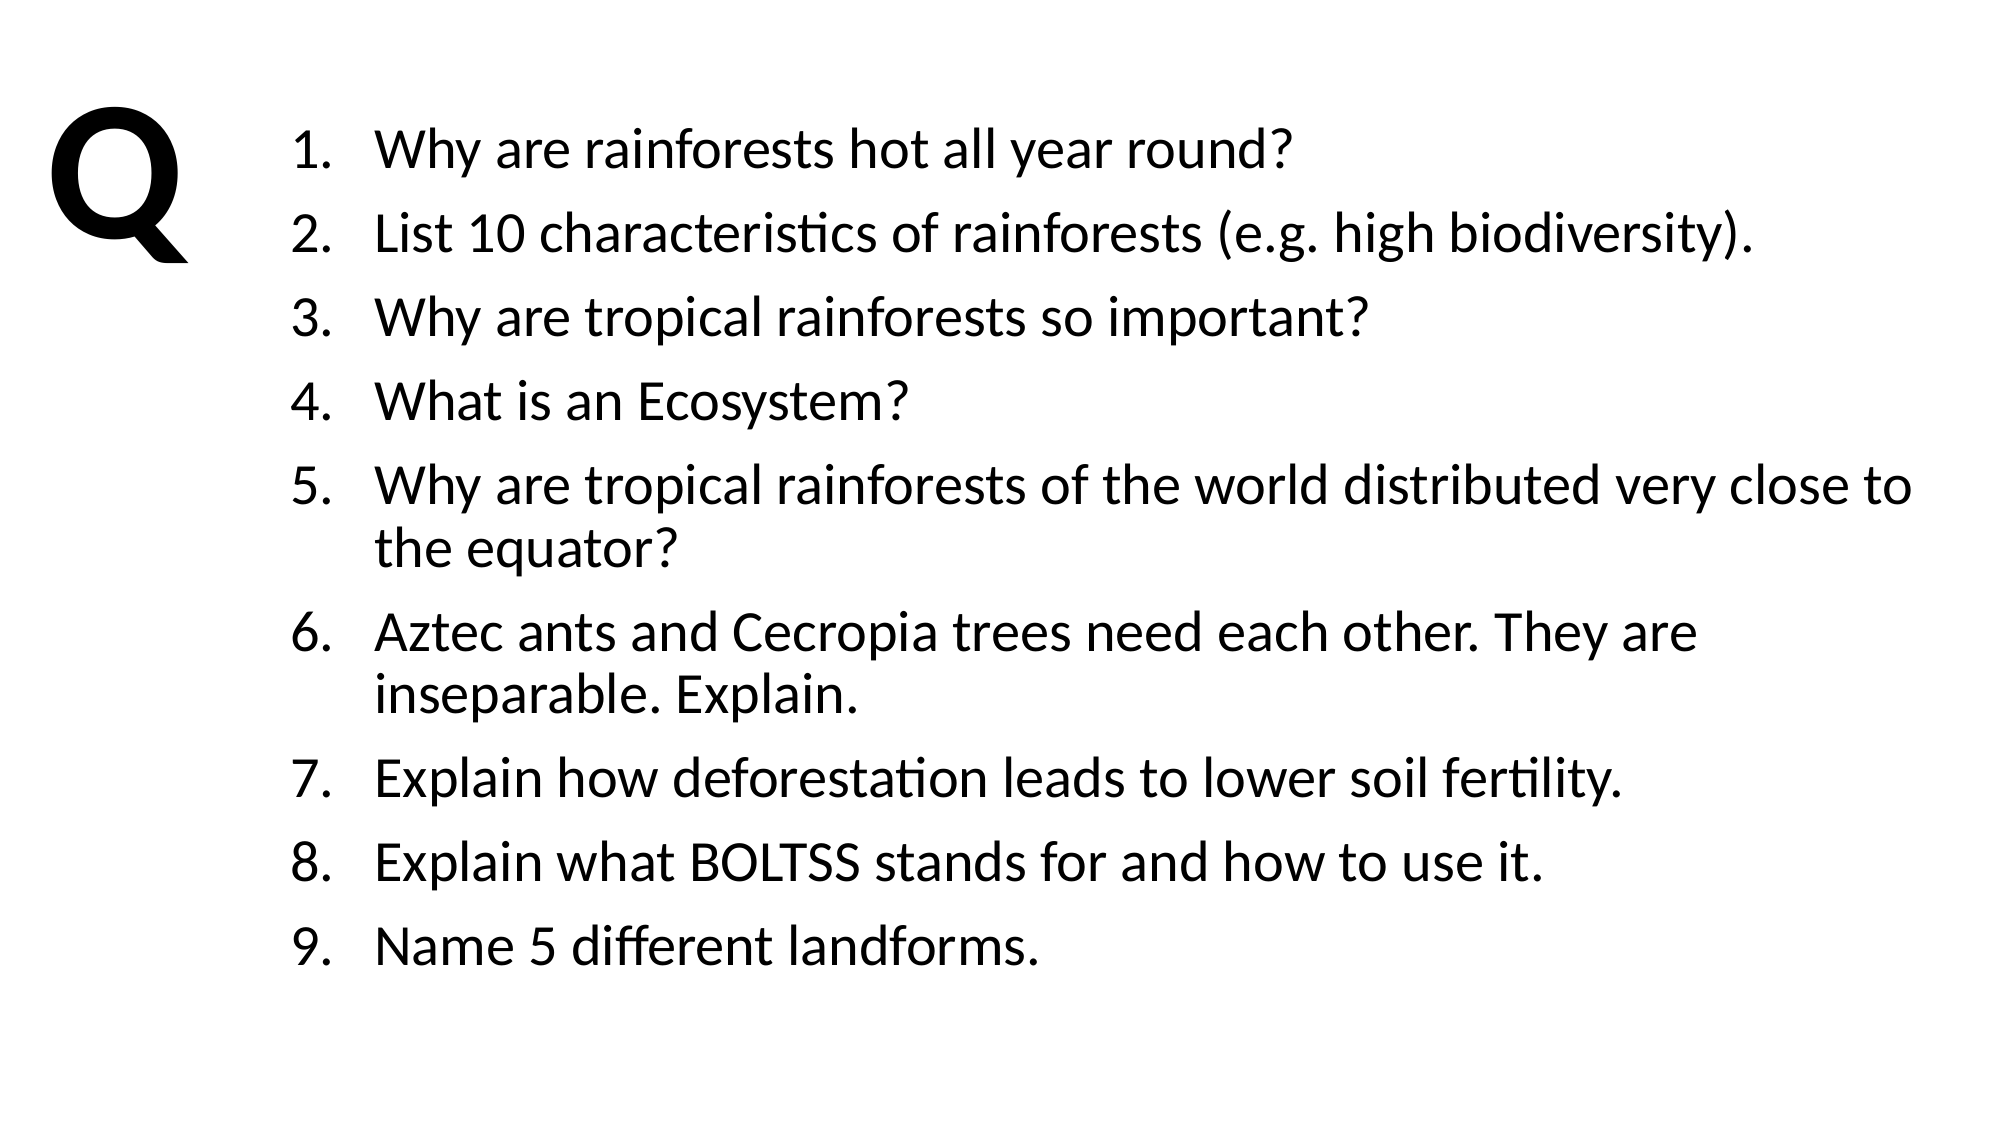

Q
Why are rainforests hot all year round?
List 10 characteristics of rainforests (e.g. high biodiversity).
Why are tropical rainforests so important?
What is an Ecosystem?
Why are tropical rainforests of the world distributed very close to the equator?
Aztec ants and Cecropia trees need each other. They are inseparable. Explain.
Explain how deforestation leads to lower soil fertility.
Explain what BOLTSS stands for and how to use it.
Name 5 different landforms.